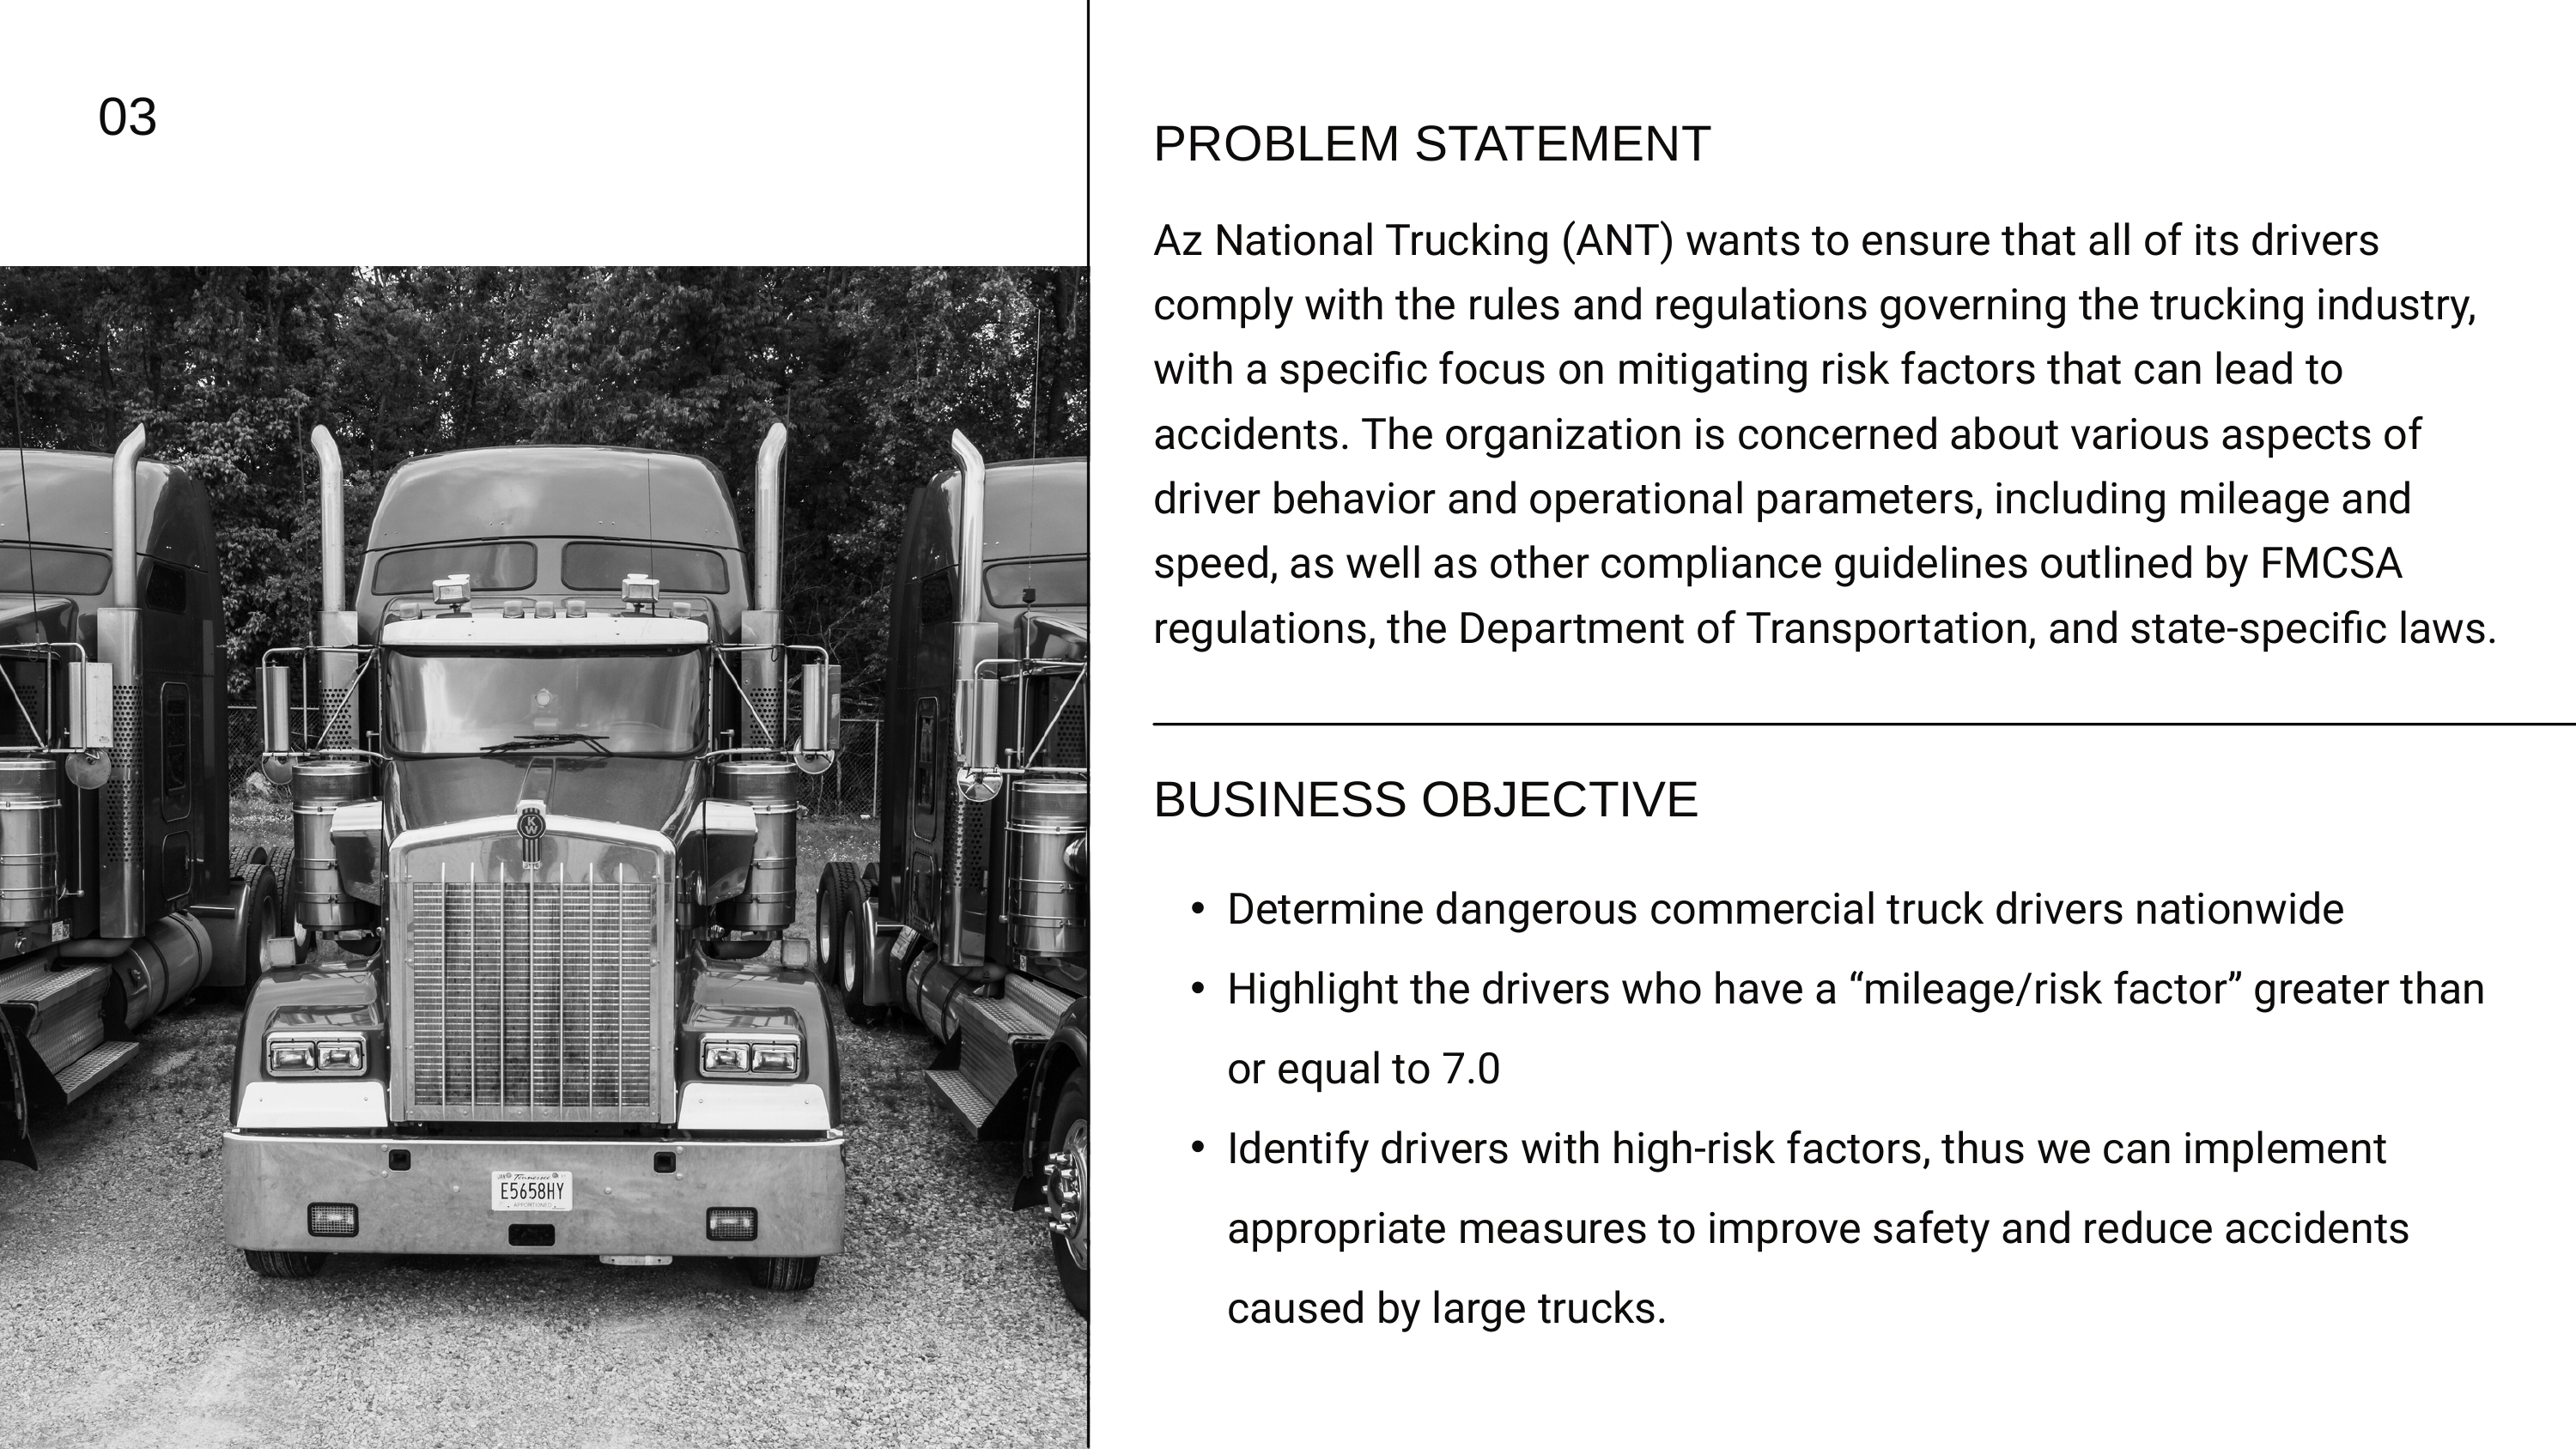

03
PROBLEM STATEMENT
Az National Trucking (ANT) wants to ensure that all of its drivers comply with the rules and regulations governing the trucking industry, with a specific focus on mitigating risk factors that can lead to accidents. The organization is concerned about various aspects of driver behavior and operational parameters, including mileage and speed, as well as other compliance guidelines outlined by FMCSA regulations, the Department of Transportation, and state-specific laws.

BUSINESS OBJECTIVE
Determine dangerous commercial truck drivers nationwide
Highlight the drivers who have a “mileage/risk factor” greater than or equal to 7.0
Identify drivers with high-risk factors, thus we can implement appropriate measures to improve safety and reduce accidents caused by large trucks.